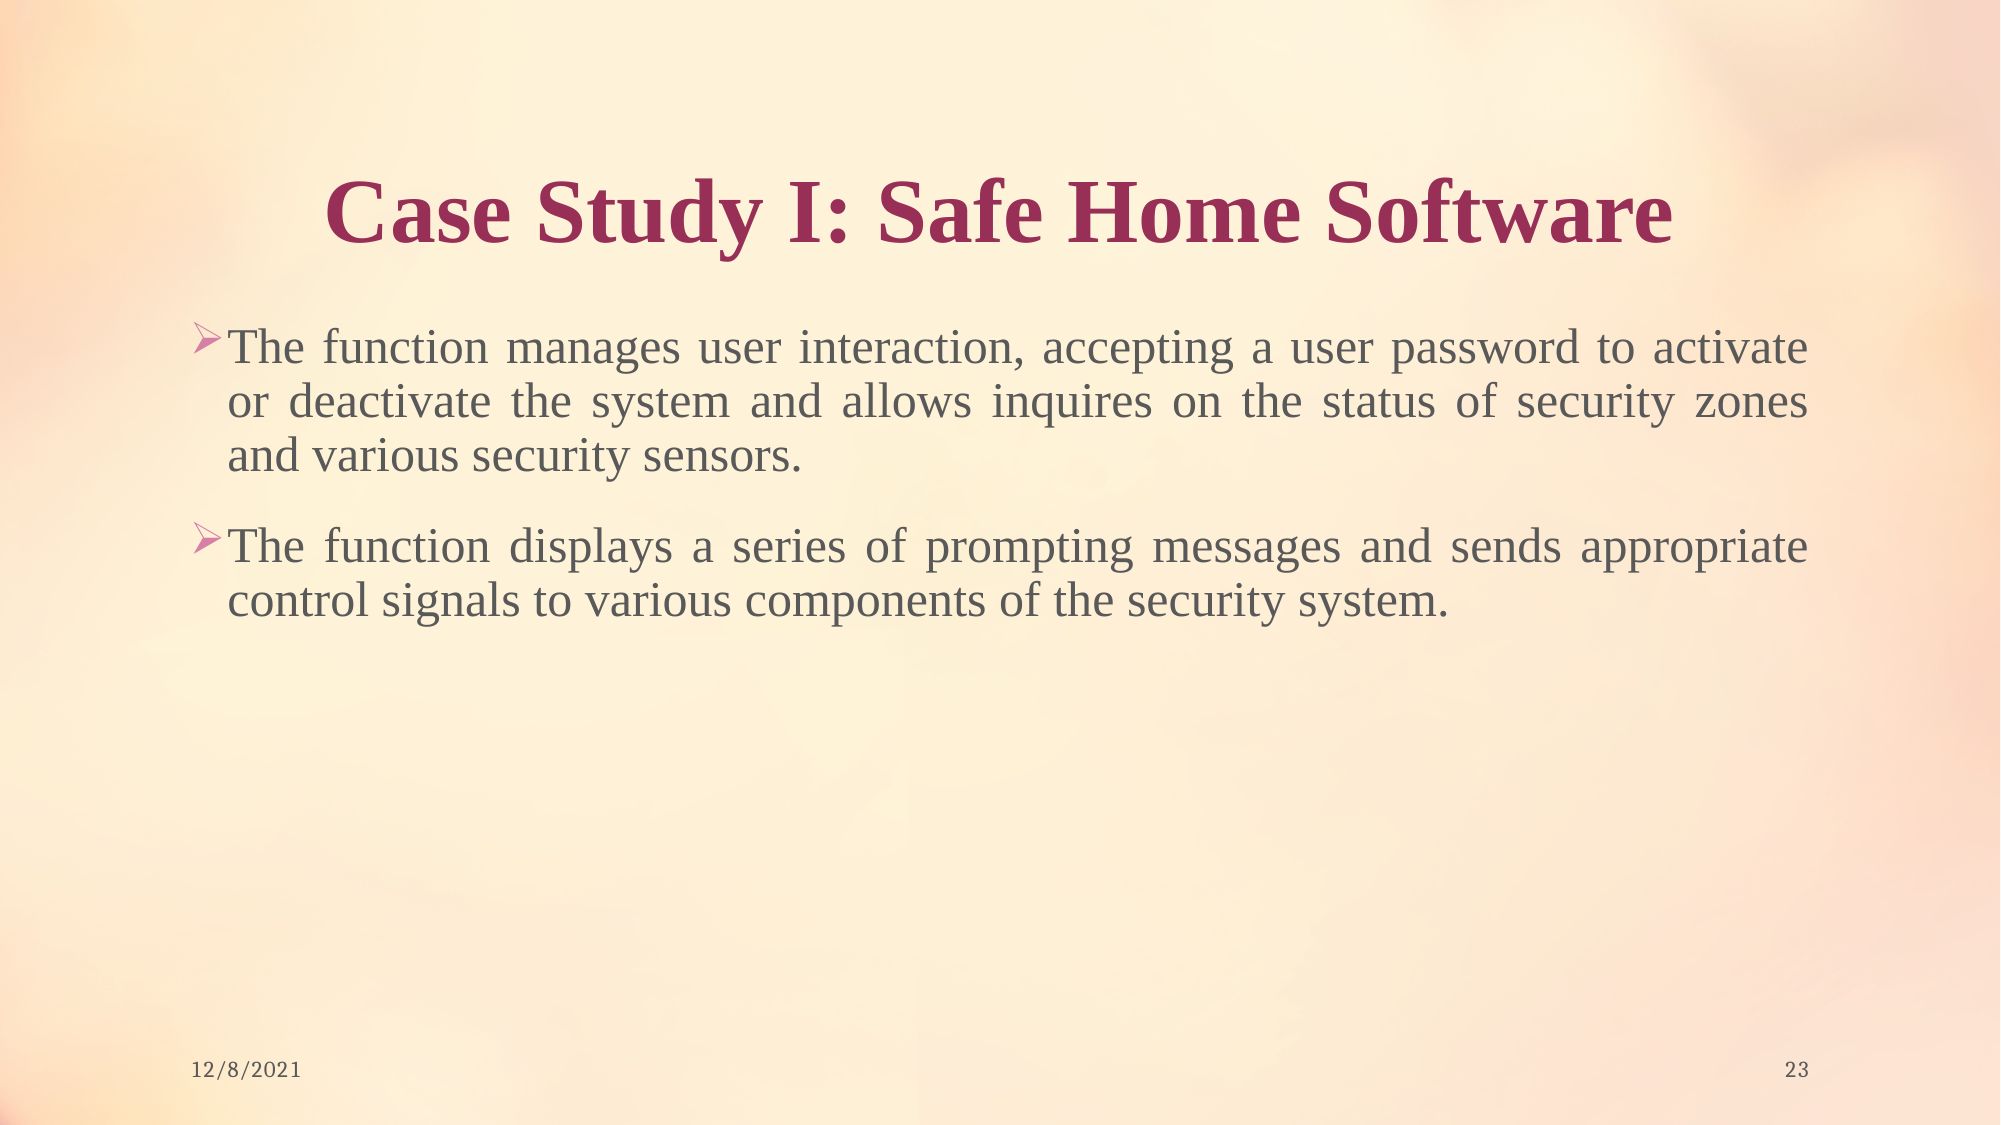

# Case Study I: Safe Home Software
The function manages user interaction, accepting a user password to activate or deactivate the system and allows inquires on the status of security zones and various security sensors.
The function displays a series of prompting messages and sends appropriate control signals to various components of the security system.
12/8/2021
23